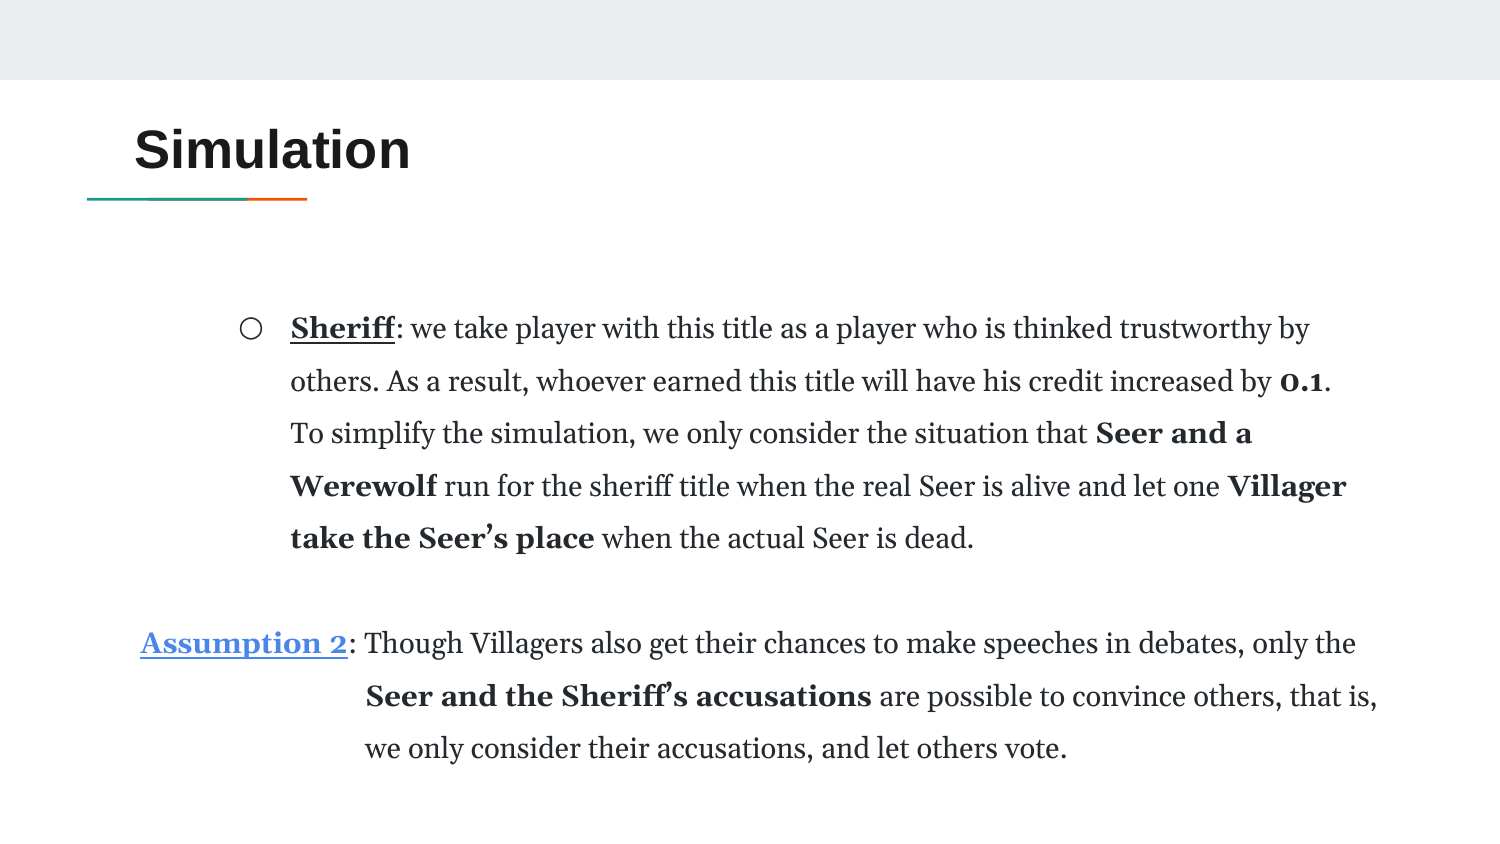

# Simulation
Sheriff: we take player with this title as a player who is thinked trustworthy by others. As a result, whoever earned this title will have his credit increased by 0.1.
To simplify the simulation, we only consider the situation that Seer and a Werewolf run for the sheriff title when the real Seer is alive and let one Villager take the Seer’s place when the actual Seer is dead.

Assumption 2: Though Villagers also get their chances to make speeches in debates, only the
Seer and the Sheriff’s accusations are possible to convince others, that is,
we only consider their accusations, and let others vote.